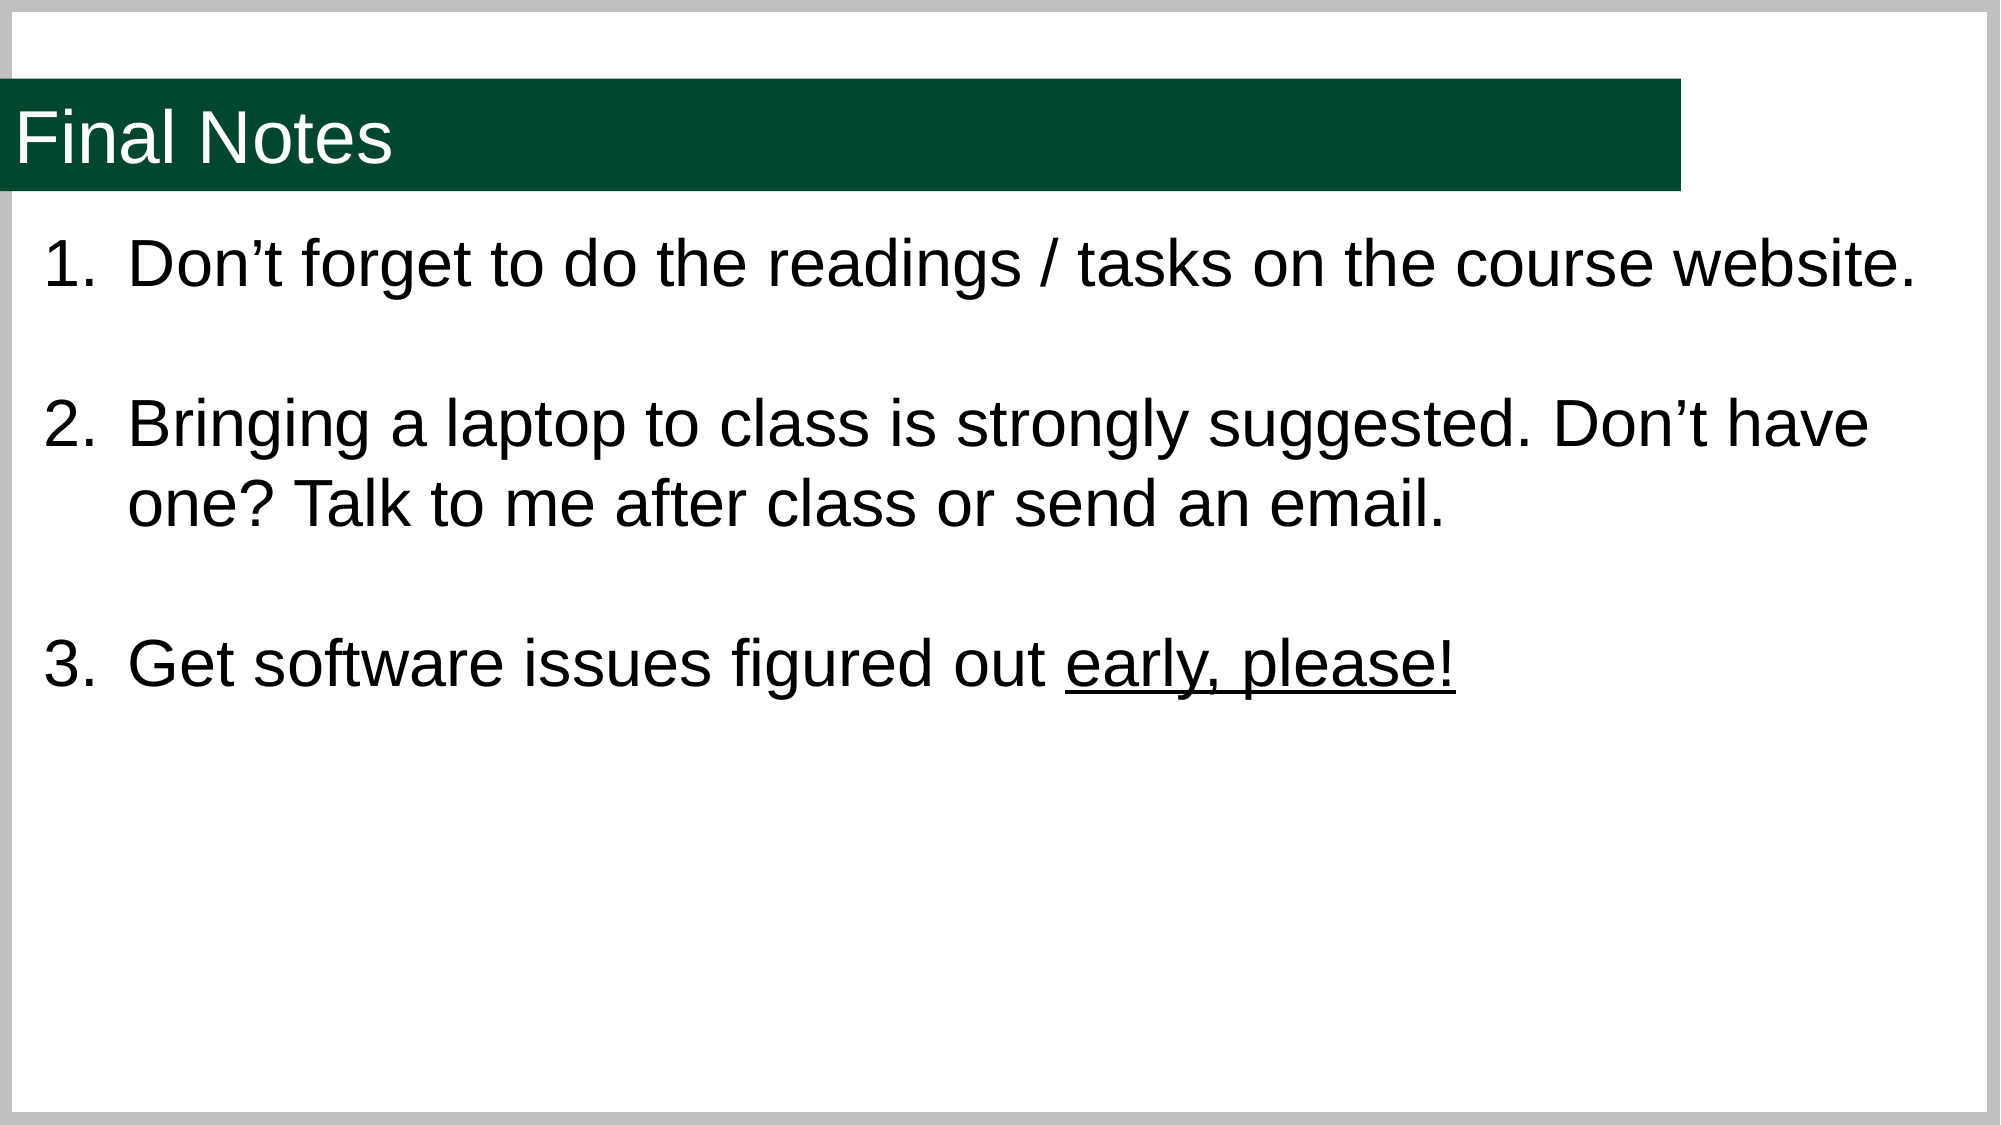

Final Notes
Don’t forget to do the readings / tasks on the course website.

Bringing a laptop to class is strongly suggested. Don’t have   one? Talk to me after class or send an email.

Get software issues figured out early, please!